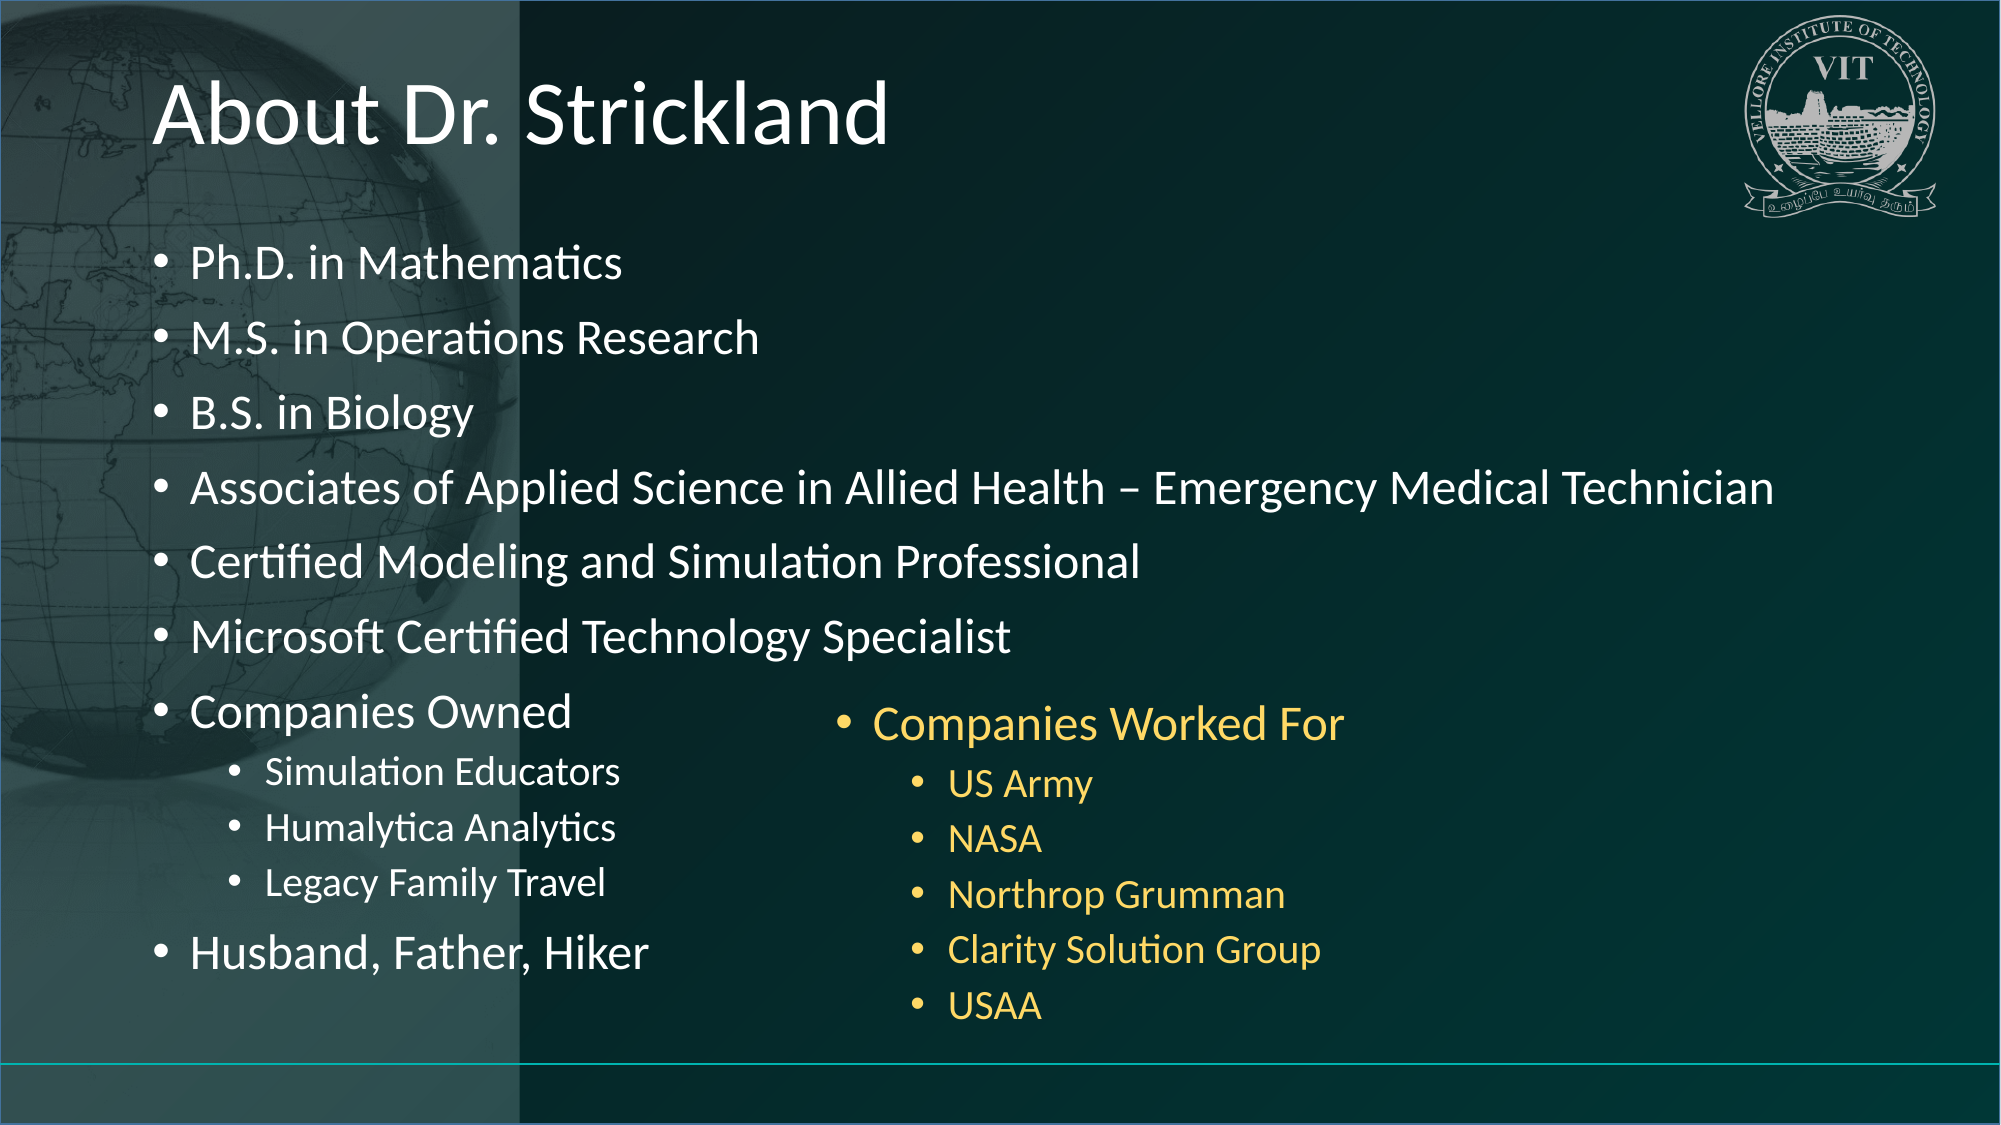

# About Dr. Strickland
Ph.D. in Mathematics
M.S. in Operations Research
B.S. in Biology
Associates of Applied Science in Allied Health – Emergency Medical Technician
Certified Modeling and Simulation Professional
Microsoft Certified Technology Specialist
Companies Owned
Simulation Educators
Humalytica Analytics
Legacy Family Travel
Husband, Father, Hiker
Companies Worked For
US Army
NASA
Northrop Grumman
Clarity Solution Group
USAA